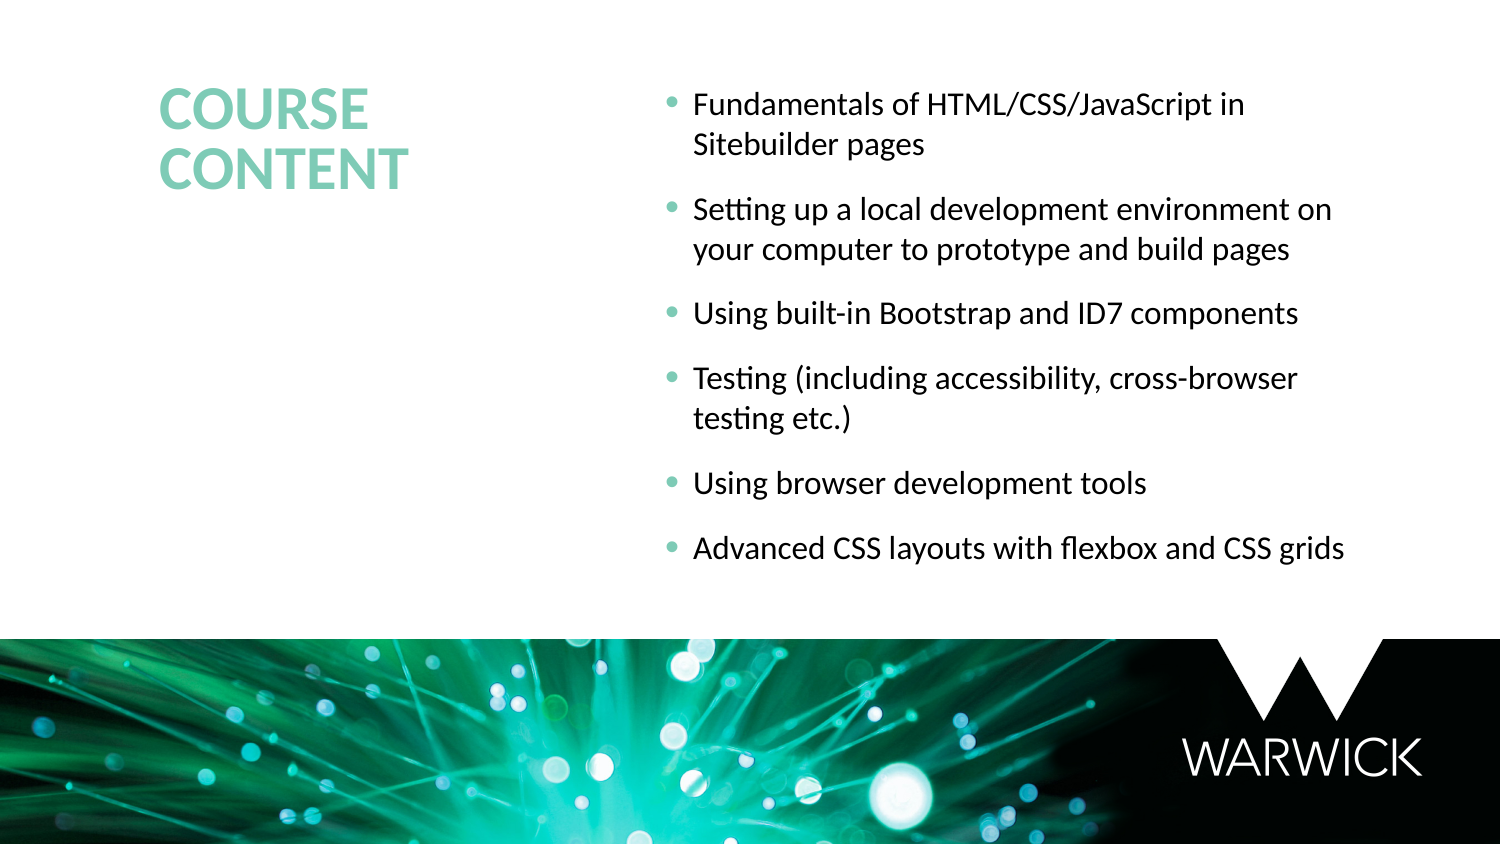

COURSE CONTENT
Fundamentals of HTML/CSS/JavaScript in Sitebuilder pages
Setting up a local development environment on your computer to prototype and build pages
Using built-in Bootstrap and ID7 components
Testing (including accessibility, cross-browser testing etc.)
Using browser development tools
Advanced CSS layouts with flexbox and CSS grids